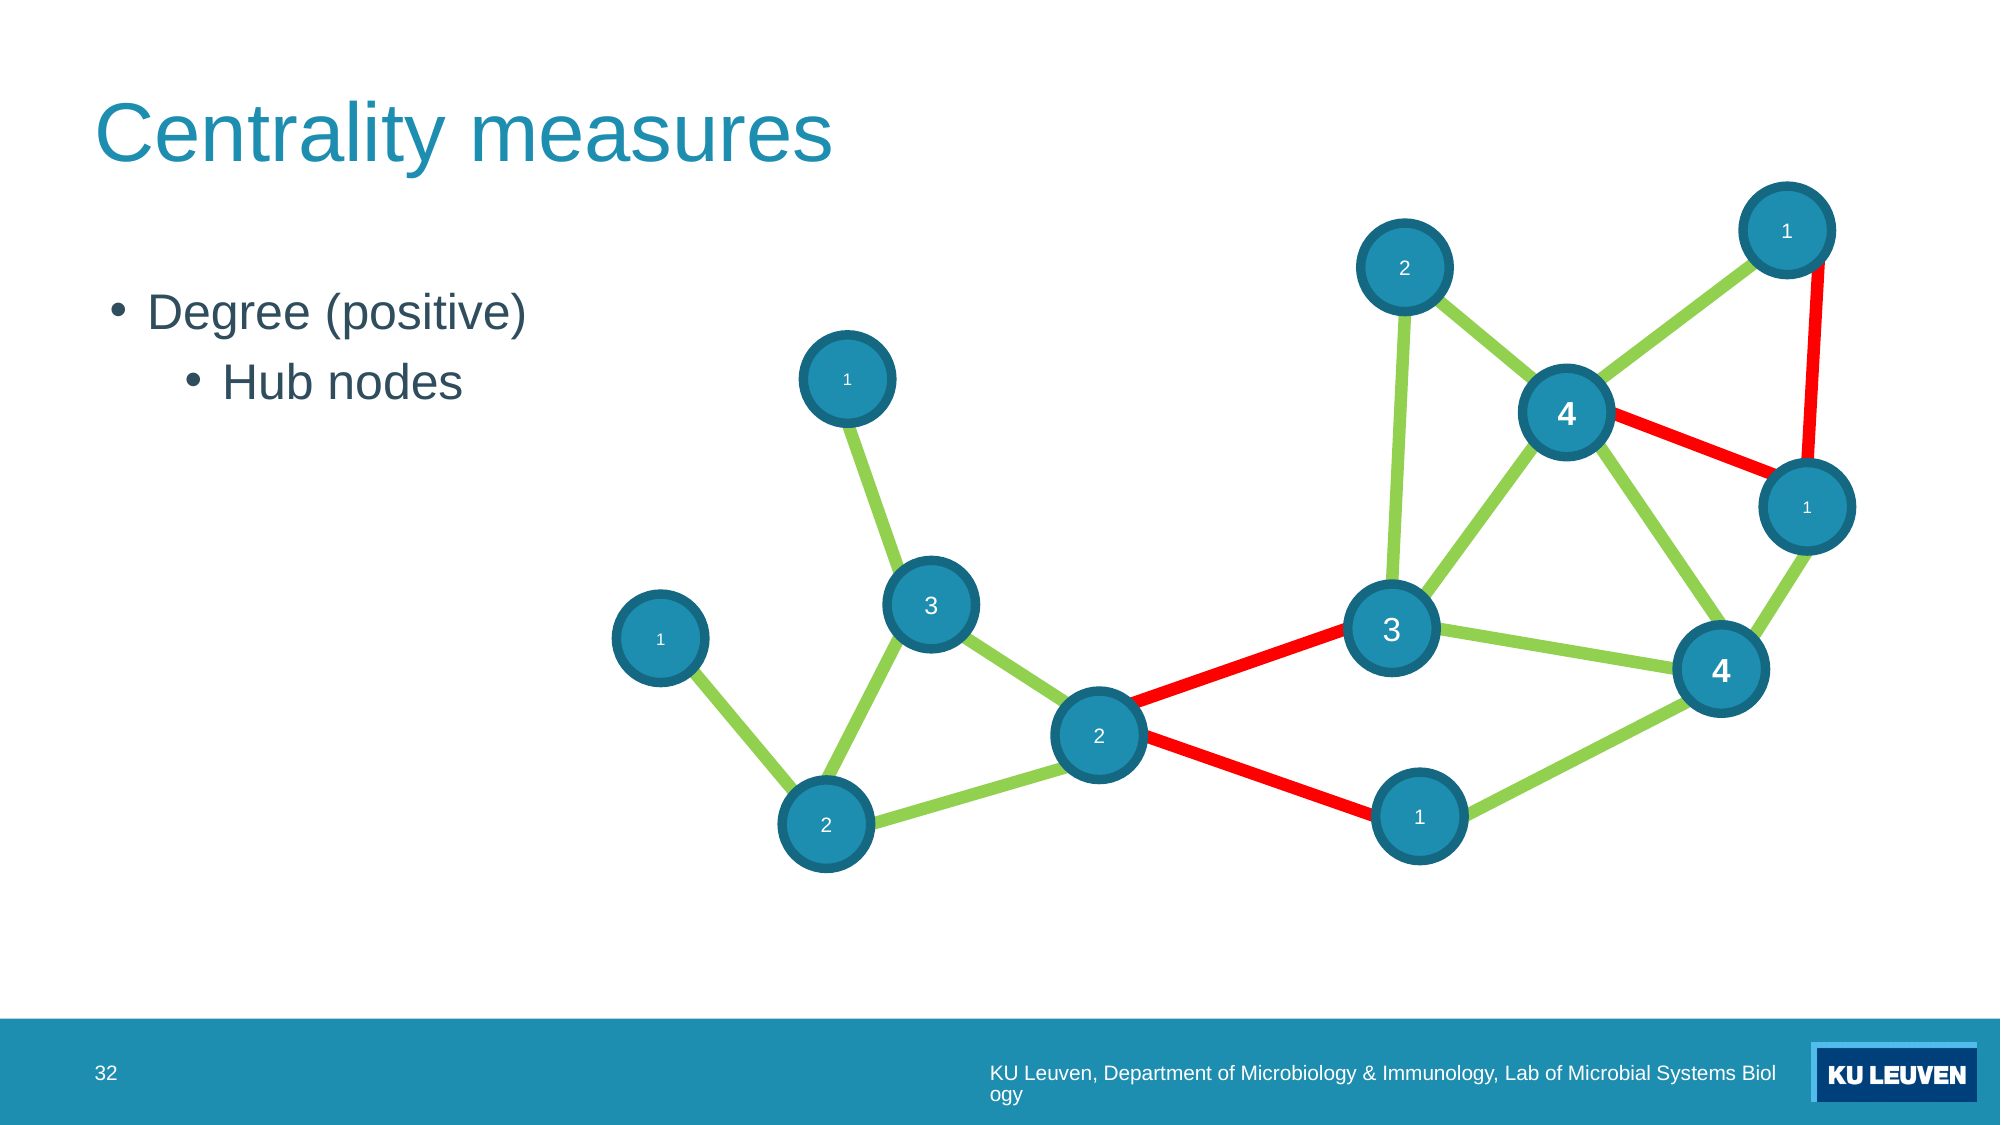

# Centrality measures
1
2
Degree (positive)
Hub nodes

1
4
1
3
3
1
4
2
1
2
32
KU Leuven, Department of Microbiology & Immunology, Lab of Microbial Systems Biology